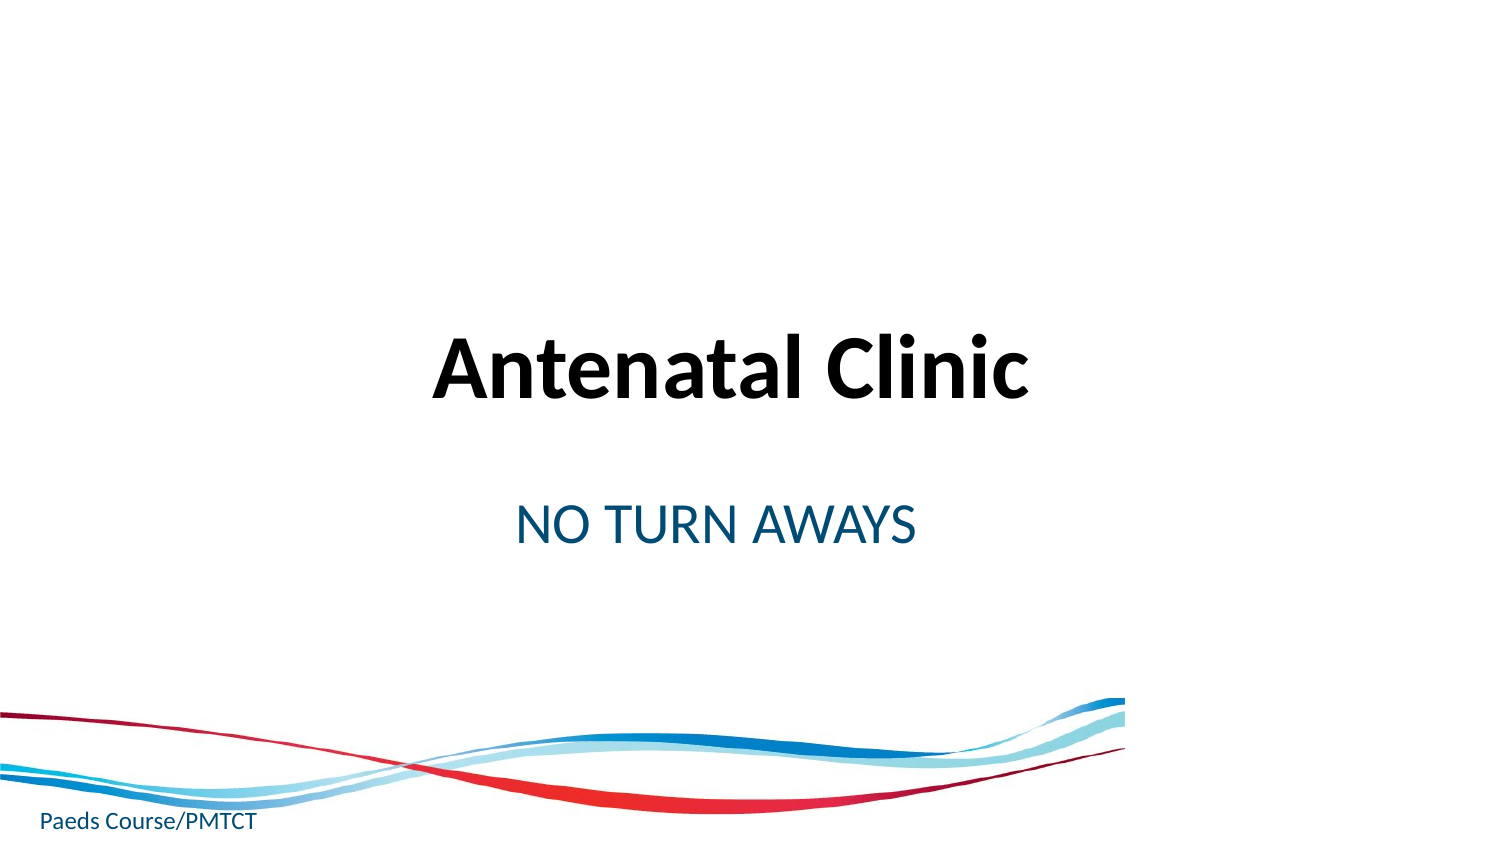

Antenatal Clinic
NO TURN AWAYS
Paeds Course/PMTCT